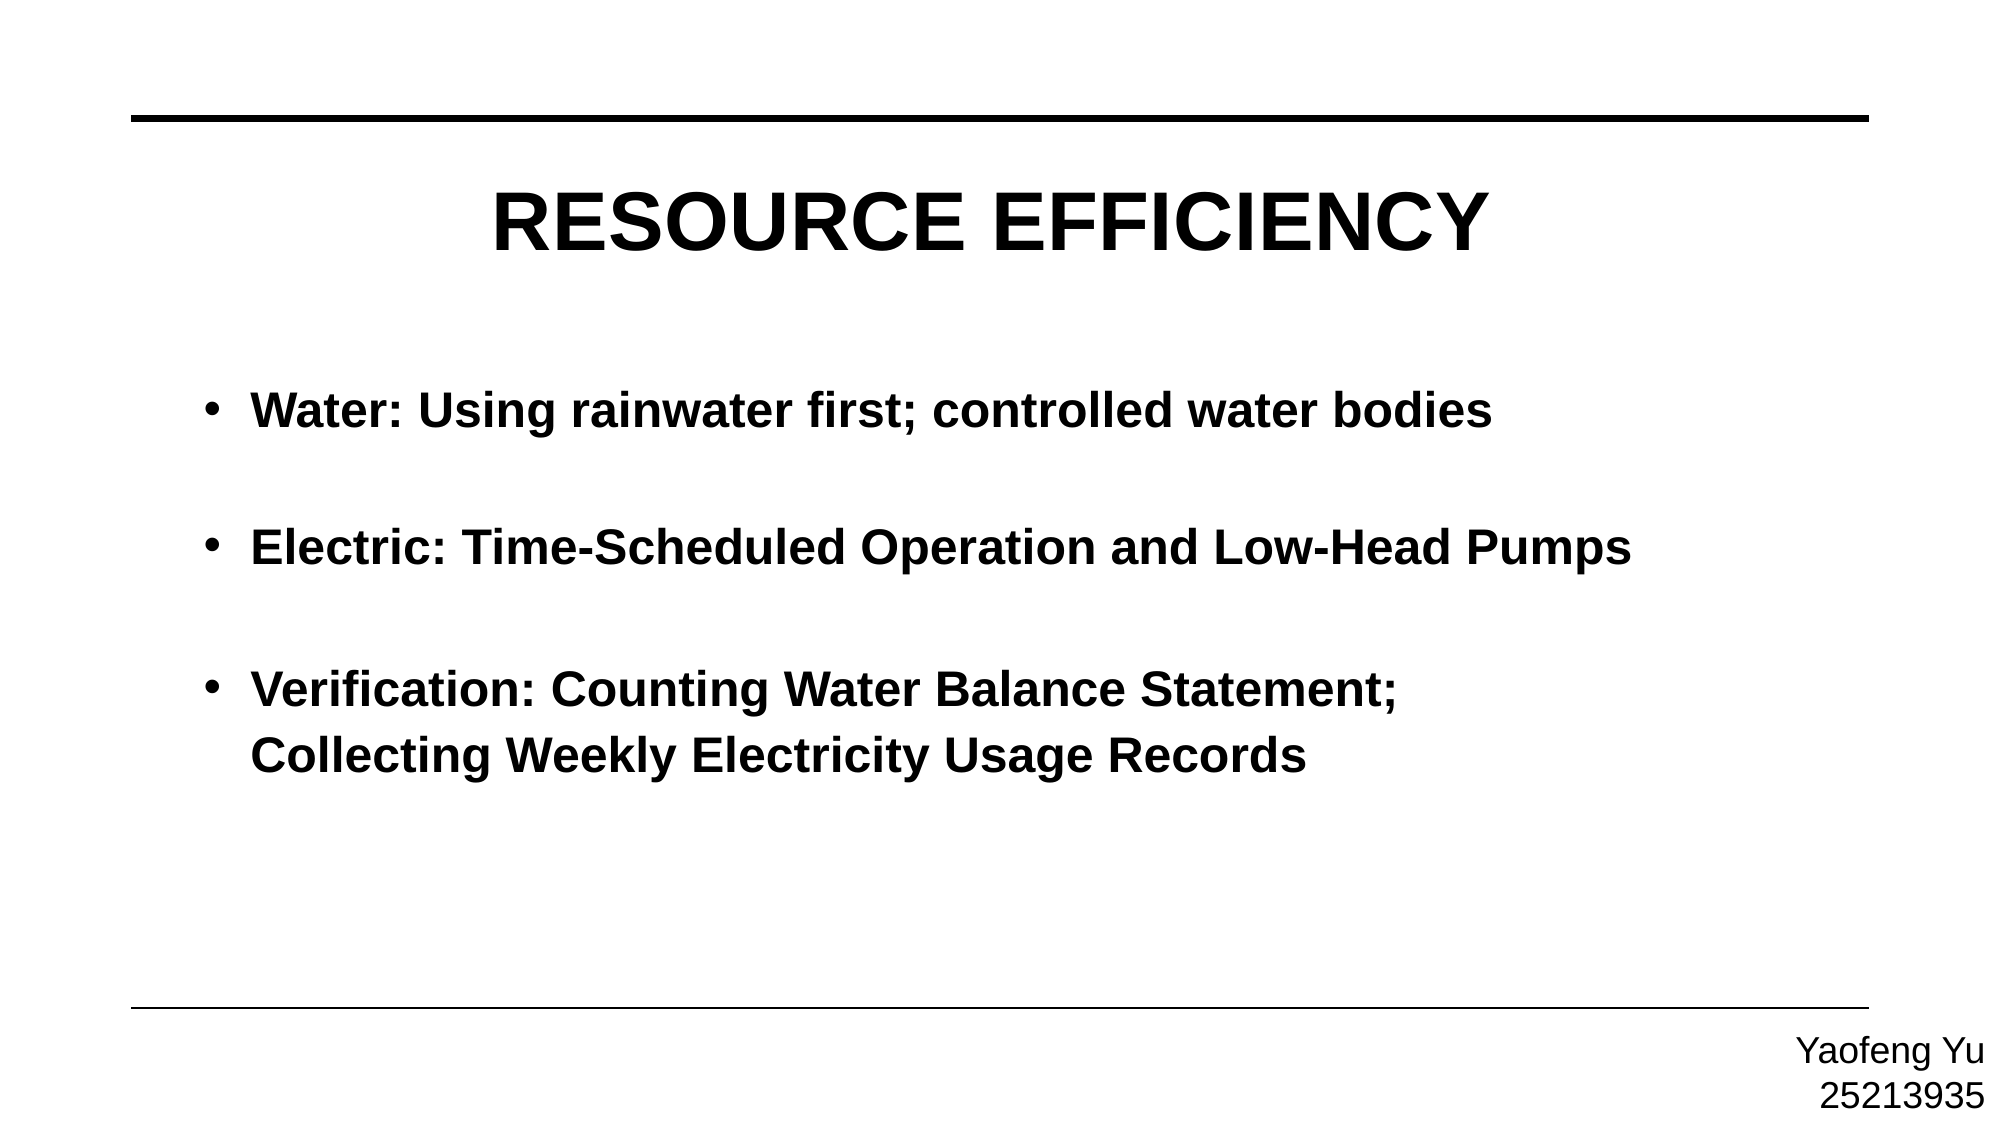

# Resource Efficiency

Water: Using rainwater first; controlled water bodies
Electric: Time-Scheduled Operation and Low-Head Pumps
Verification: Counting Water Balance Statement;
Collecting Weekly Electricity Usage Records

Yaofeng Yu
25213935